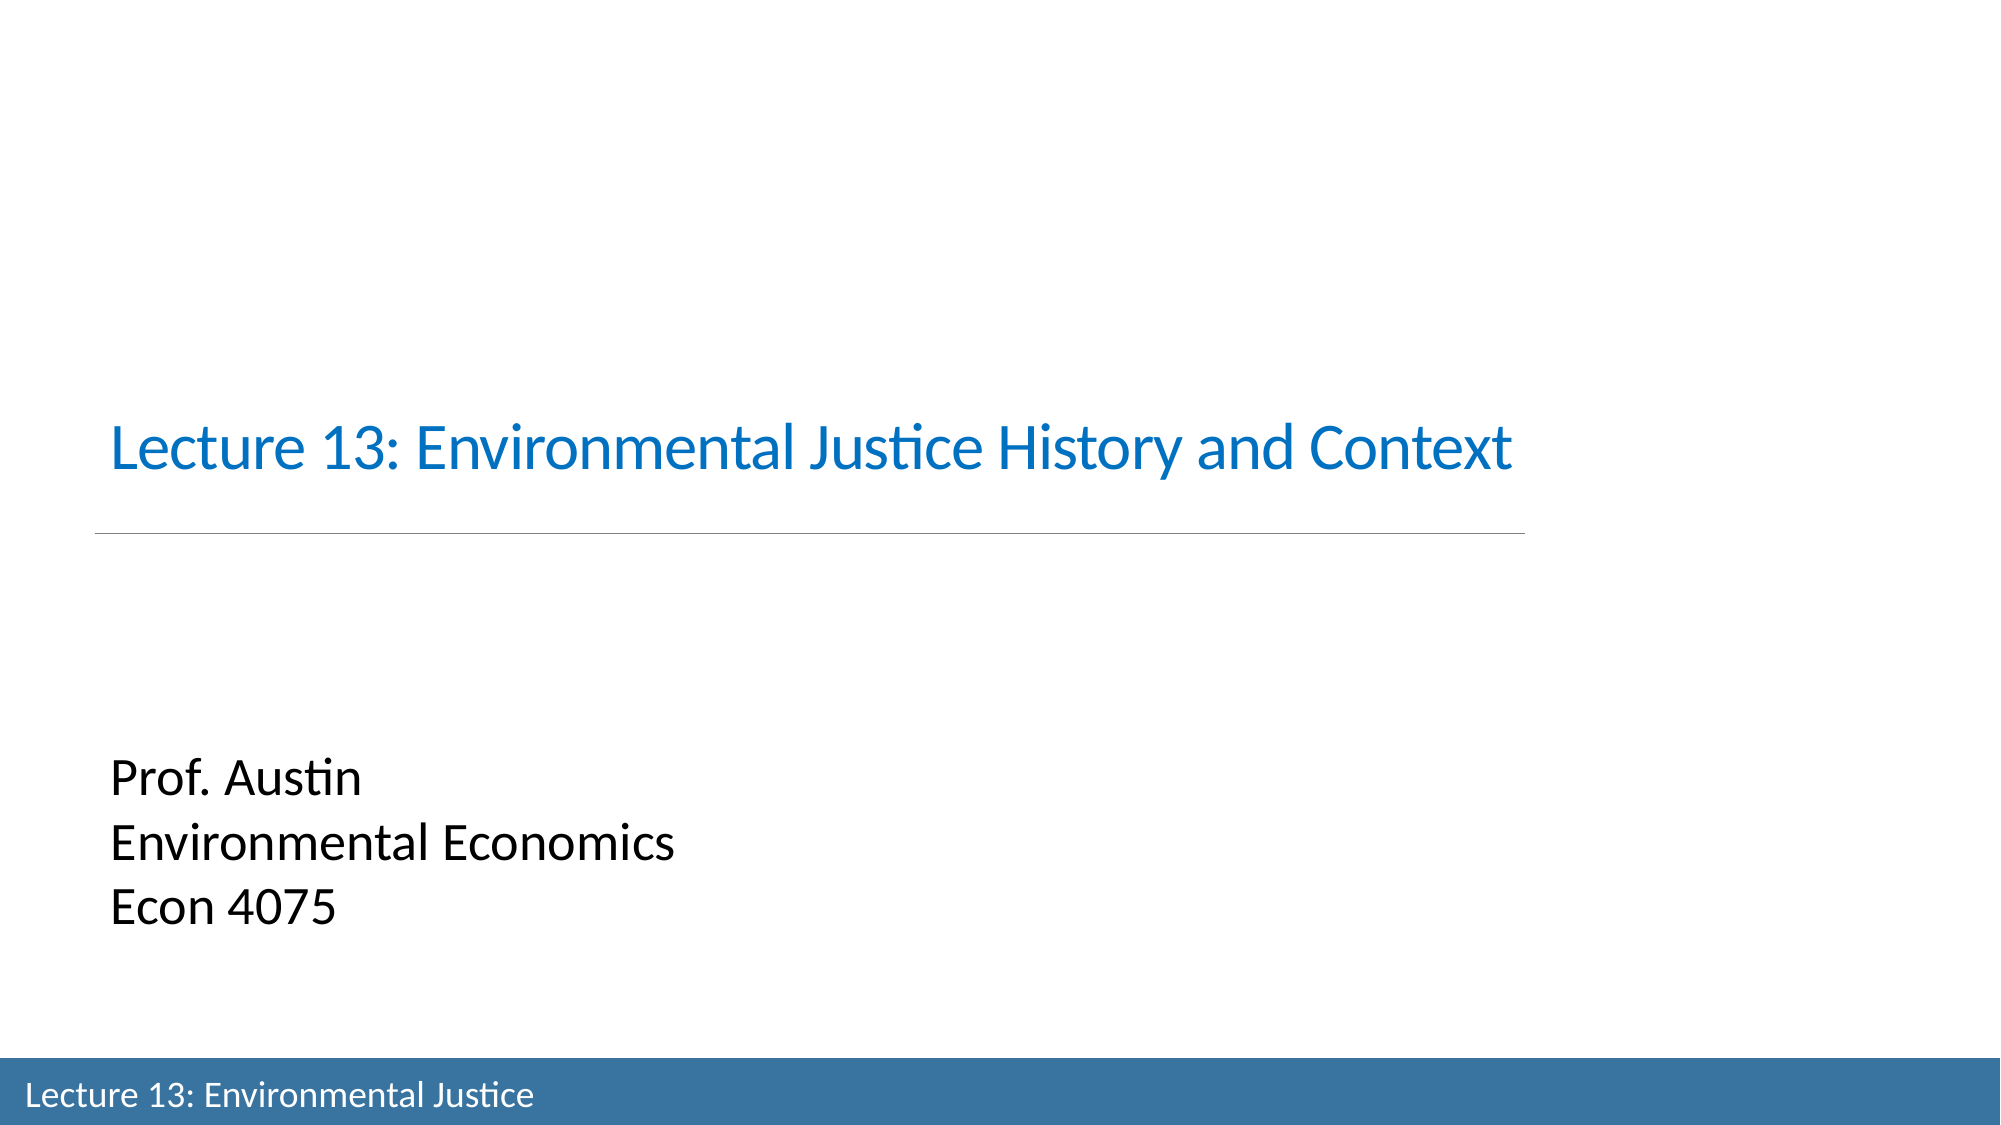

Lecture 13: Environmental Justice History and Context
Prof. Austin
Environmental Economics
Econ 4075